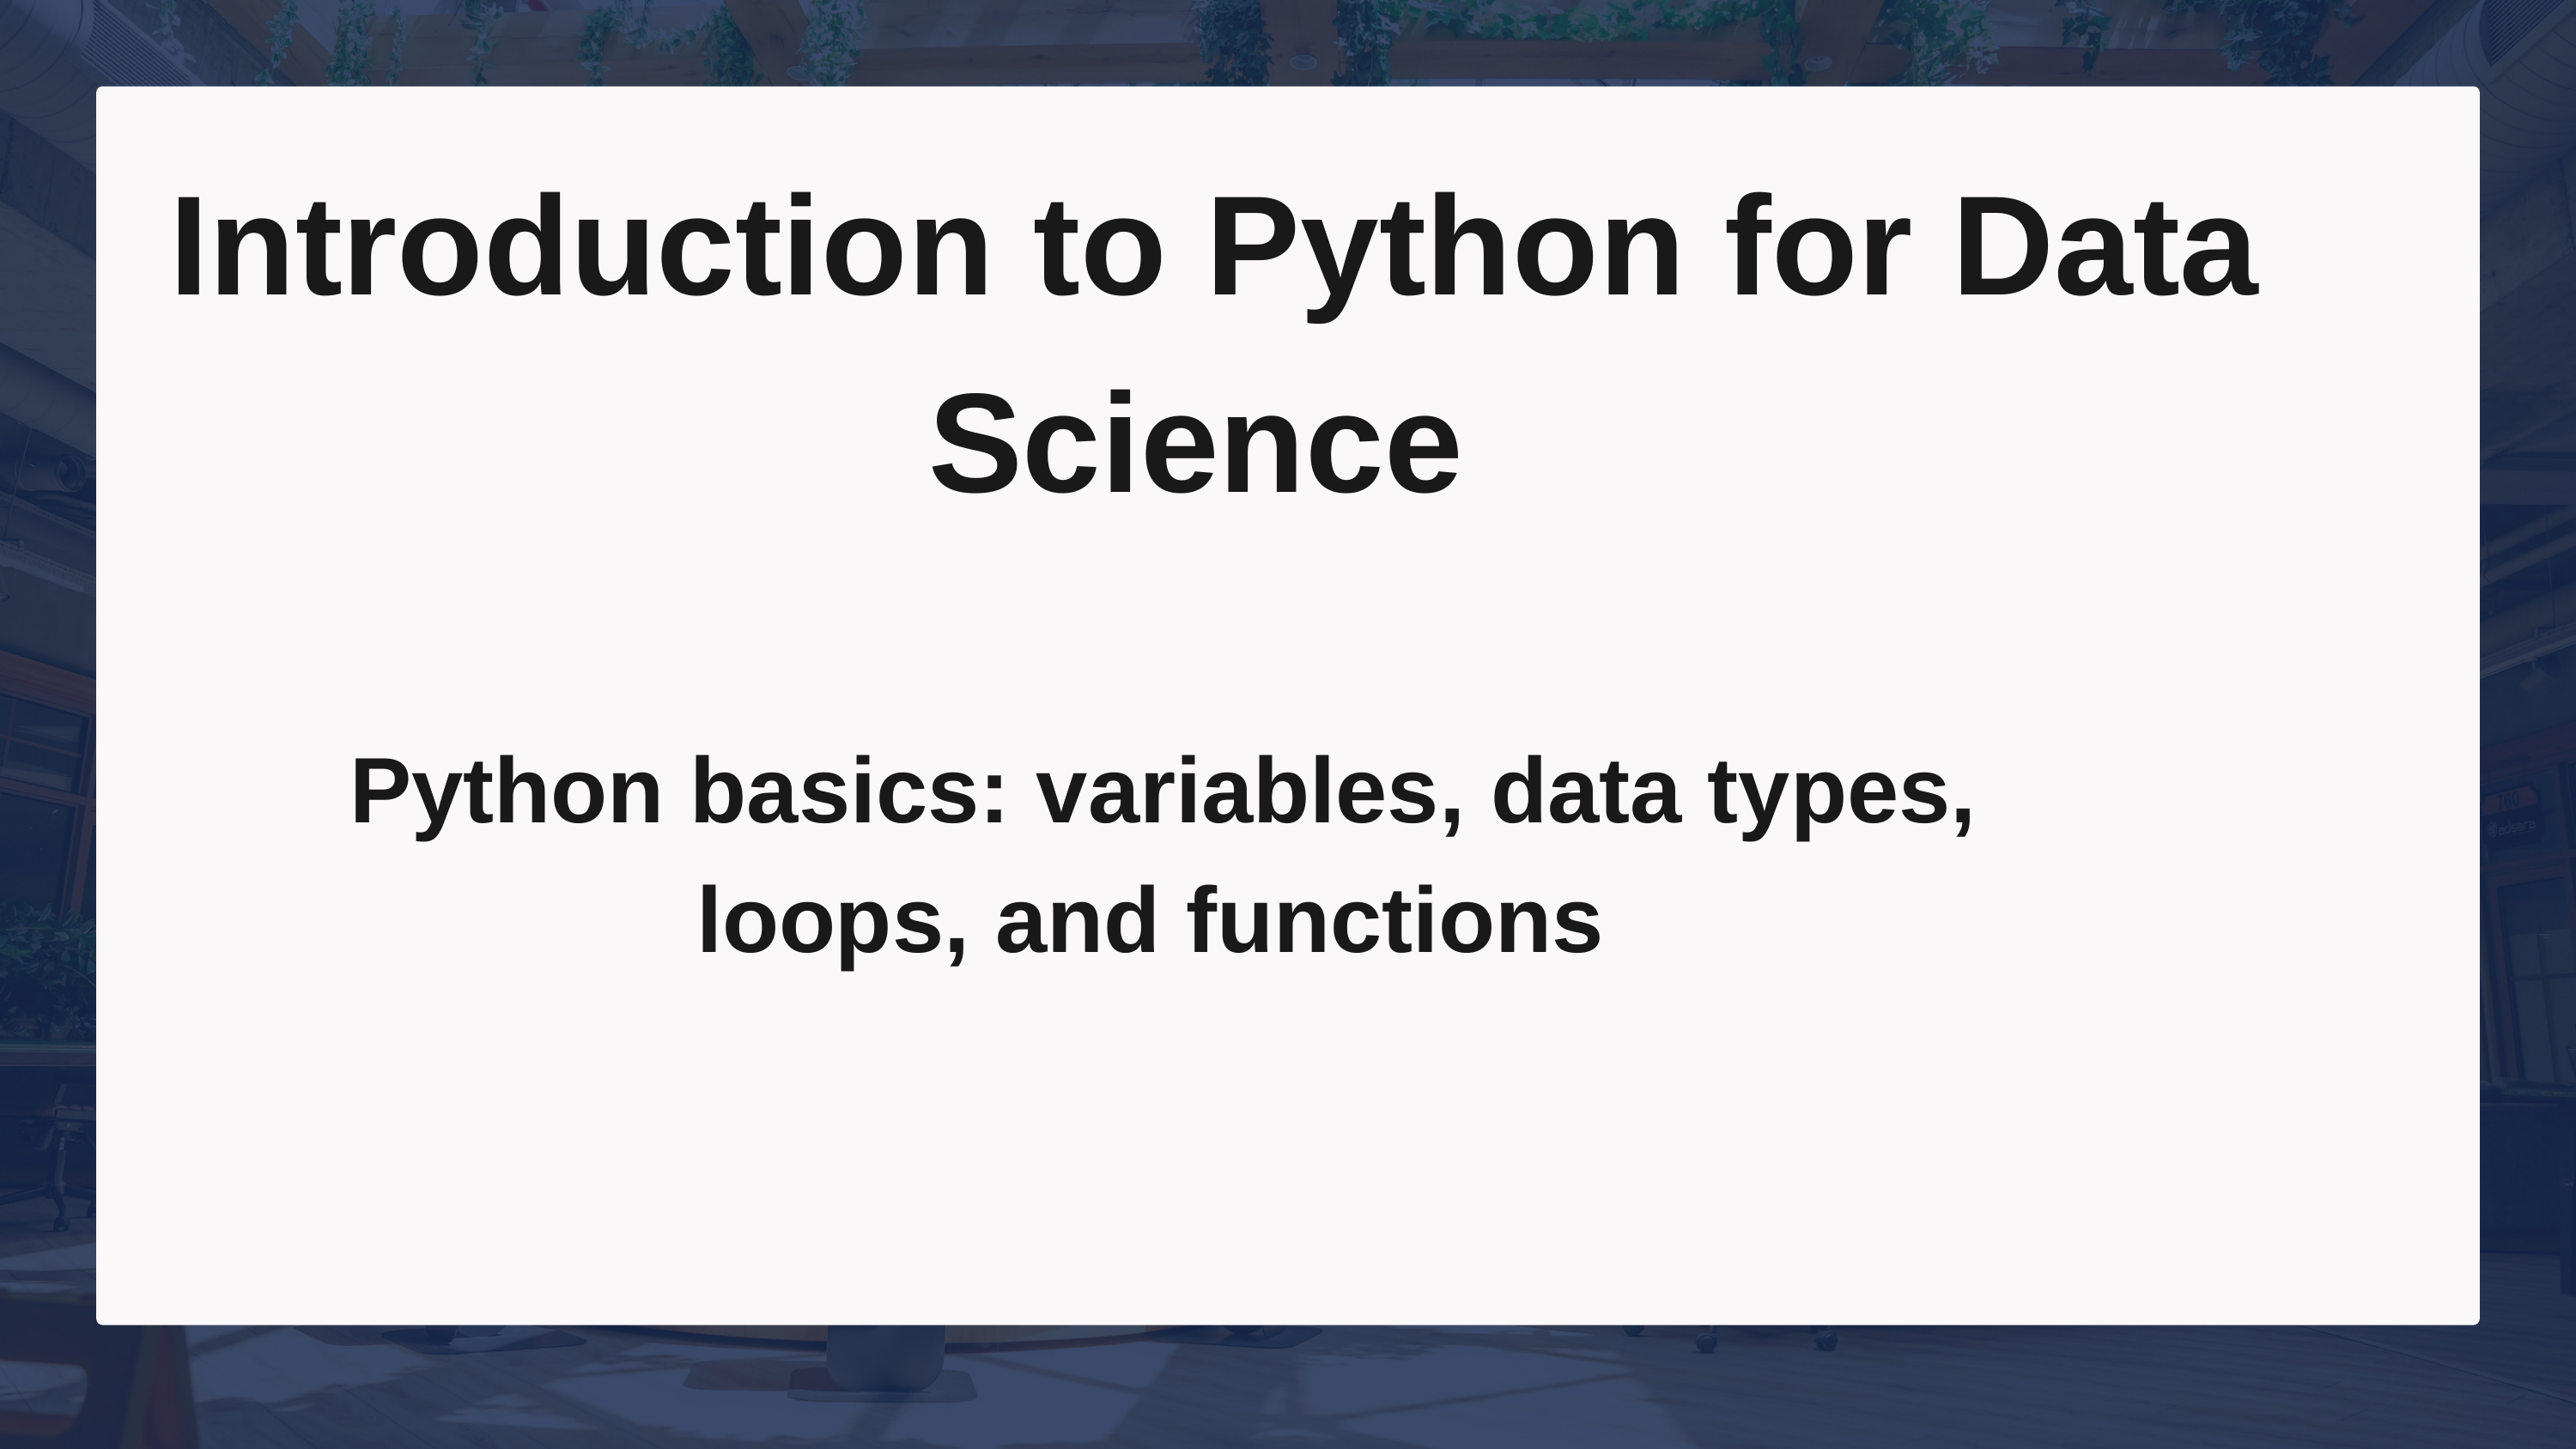

Introduction to Python for Data Science
Python basics: variables, data types, loops, and functions